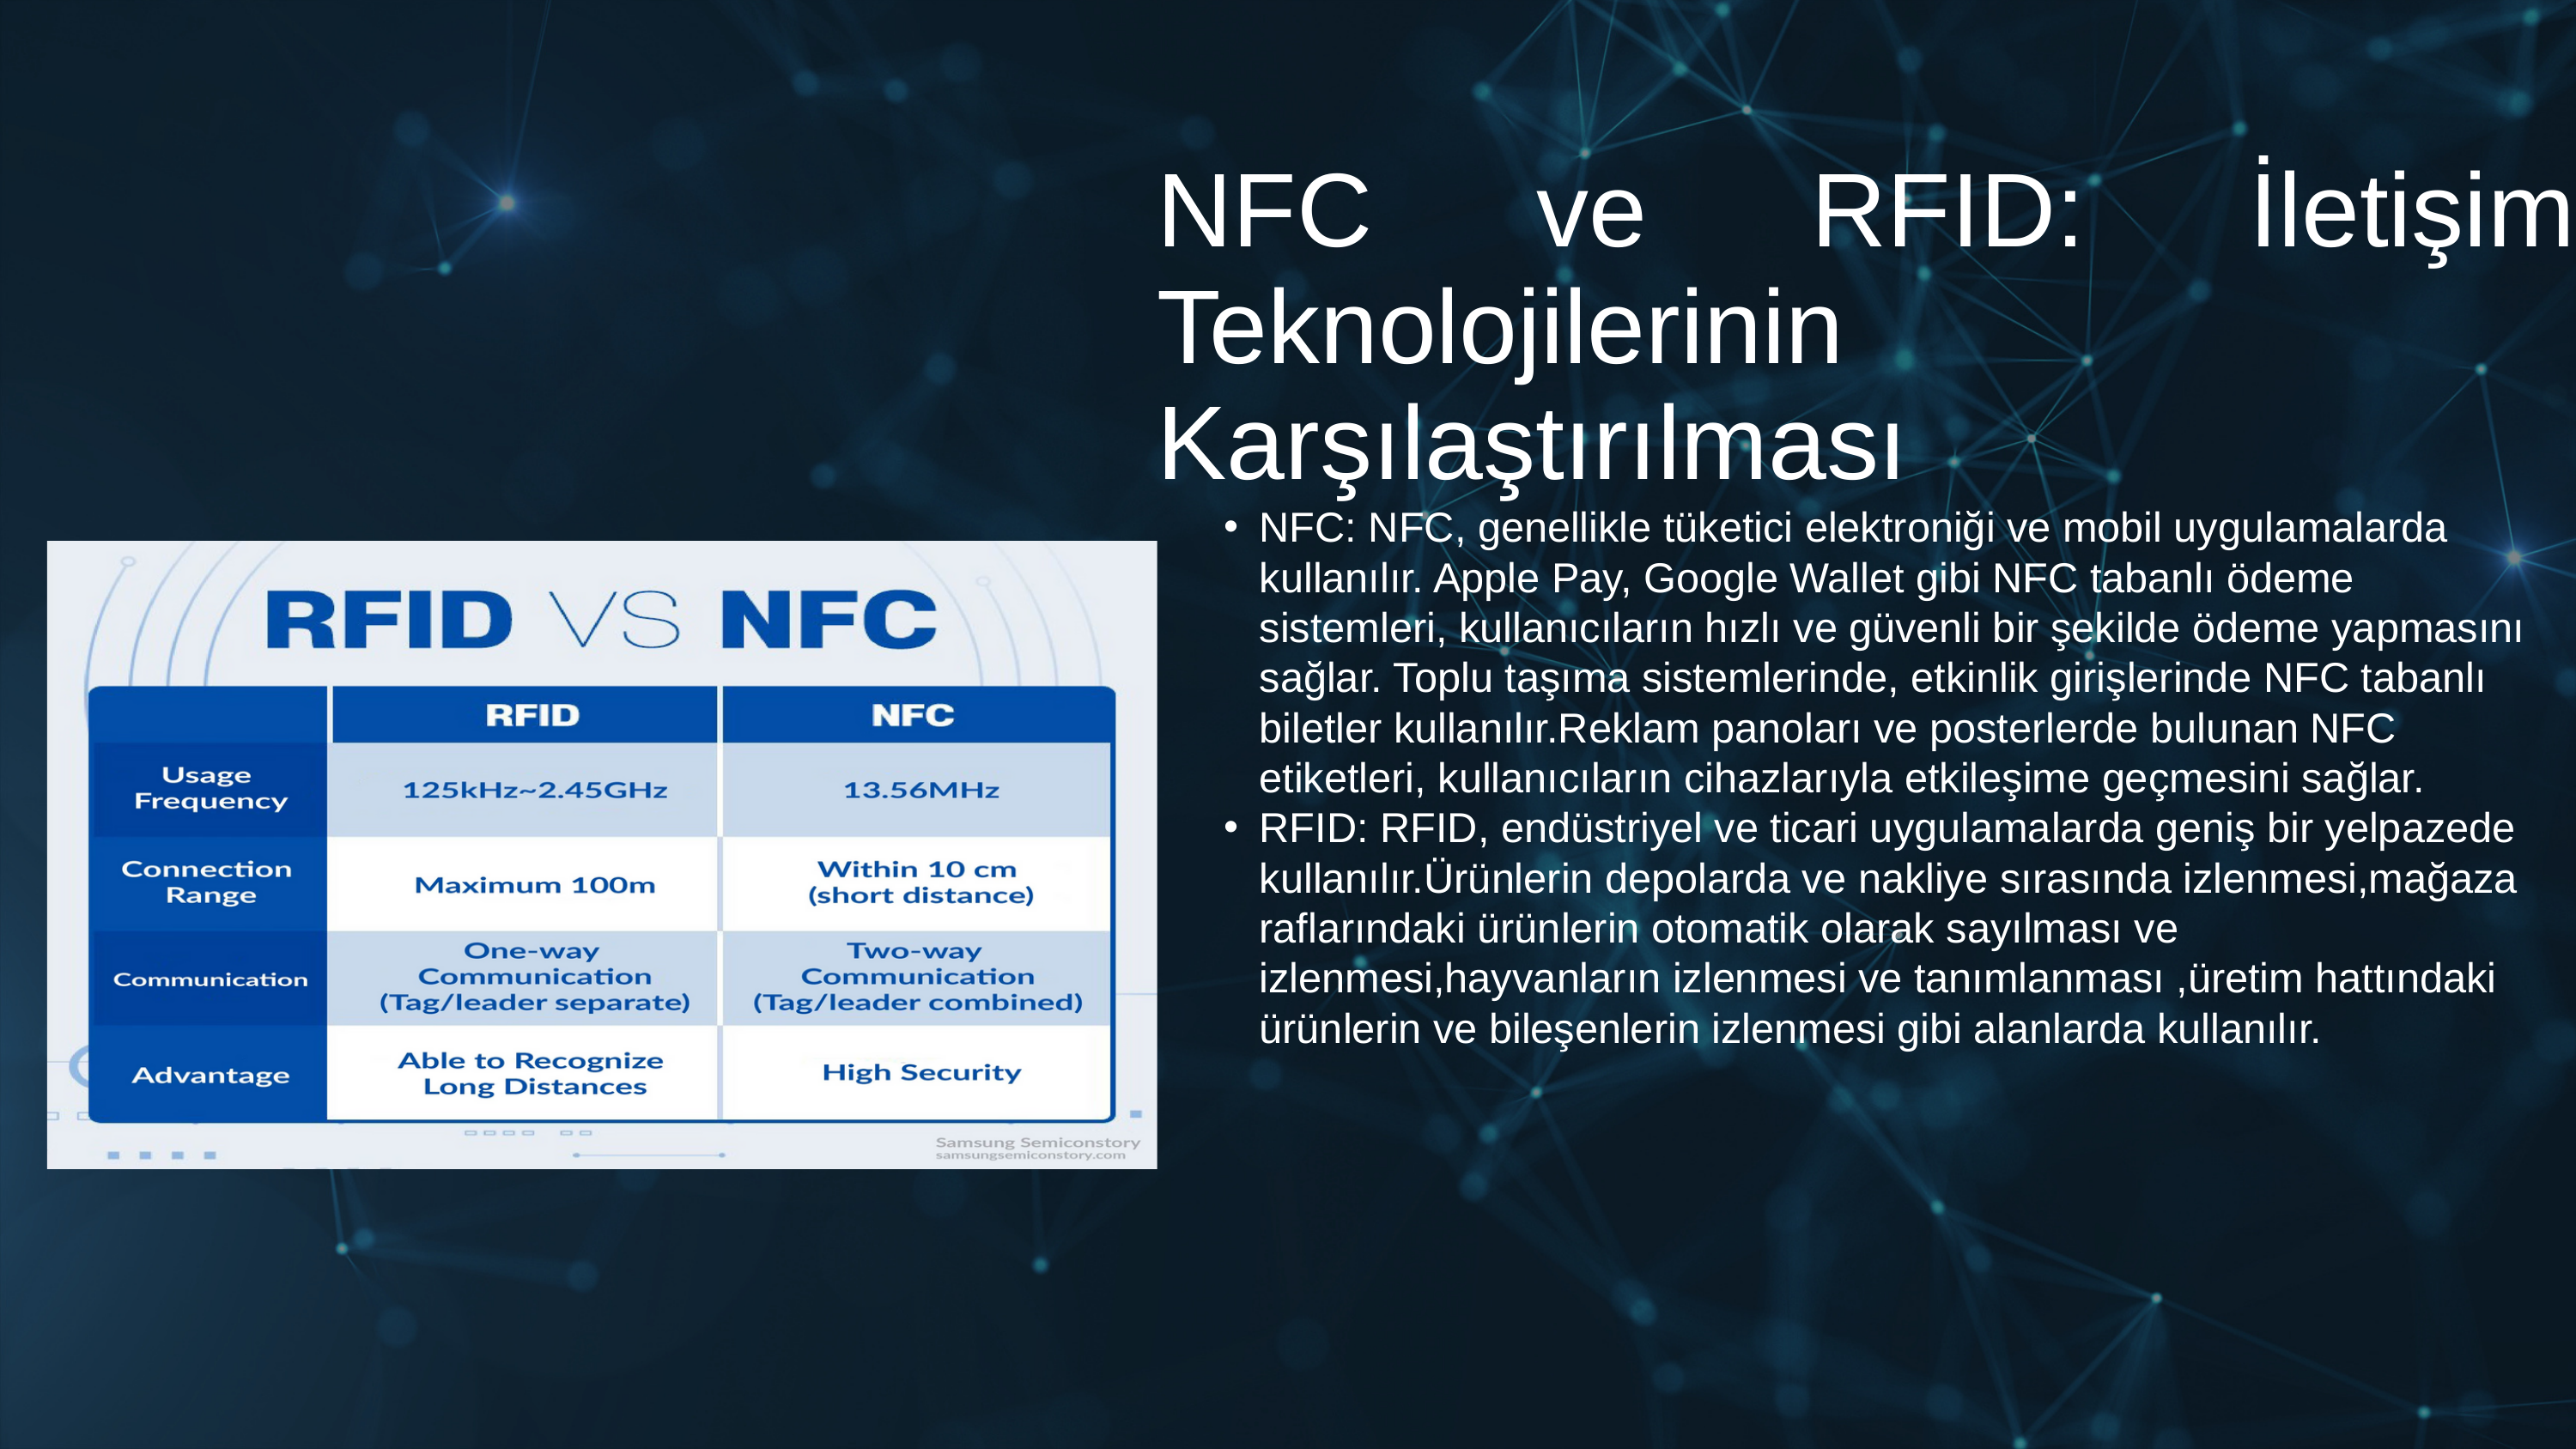

NFC ve RFID: İletişim Teknolojilerinin Karşılaştırılması

NFC: NFC, genellikle tüketici elektroniği ve mobil uygulamalarda kullanılır. Apple Pay, Google Wallet gibi NFC tabanlı ödeme sistemleri, kullanıcıların hızlı ve güvenli bir şekilde ödeme yapmasını sağlar. Toplu taşıma sistemlerinde, etkinlik girişlerinde NFC tabanlı biletler kullanılır.Reklam panoları ve posterlerde bulunan NFC etiketleri, kullanıcıların cihazlarıyla etkileşime geçmesini sağlar.
RFID: RFID, endüstriyel ve ticari uygulamalarda geniş bir yelpazede kullanılır.Ürünlerin depolarda ve nakliye sırasında izlenmesi,mağaza raflarındaki ürünlerin otomatik olarak sayılması ve izlenmesi,hayvanların izlenmesi ve tanımlanması ,üretim hattındaki ürünlerin ve bileşenlerin izlenmesi gibi alanlarda kullanılır.